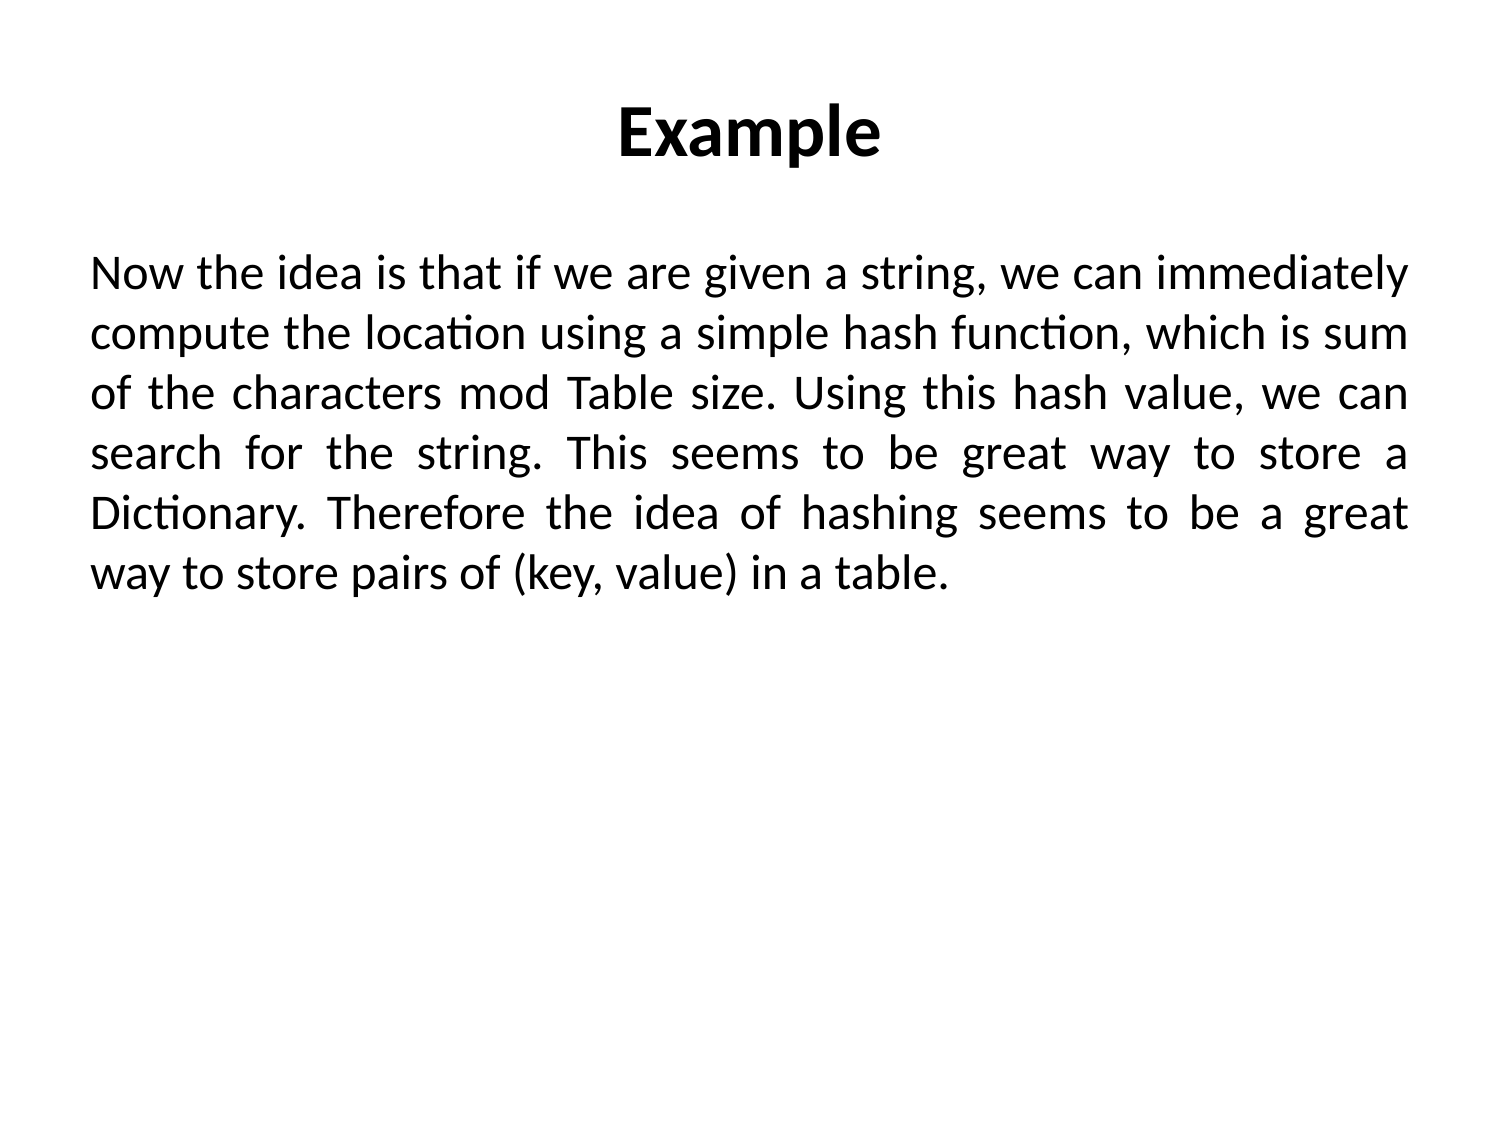

# Example
Now the idea is that if we are given a string, we can immediately compute the location using a simple hash function, which is sum of the characters mod Table size. Using this hash value, we can search for the string. This seems to be great way to store a Dictionary. Therefore the idea of hashing seems to be a great way to store pairs of (key, value) in a table.

24